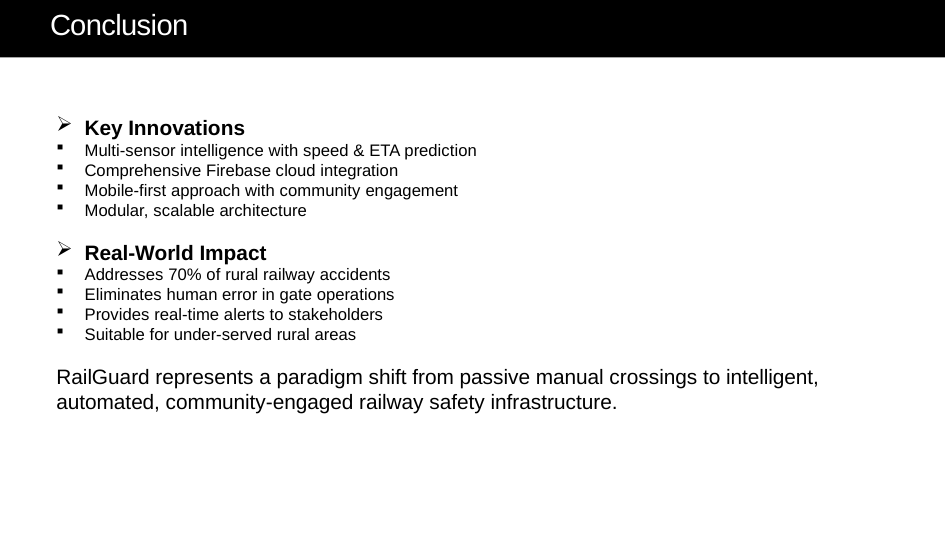

# Conclusion
Key Innovations
Multi-sensor intelligence with speed & ETA prediction
Comprehensive Firebase cloud integration
Mobile-first approach with community engagement
Modular, scalable architecture

Real-World Impact
Addresses 70% of rural railway accidents
Eliminates human error in gate operations
Provides real-time alerts to stakeholders
Suitable for under-served rural areas

RailGuard represents a paradigm shift from passive manual crossings to intelligent, automated, community-engaged railway safety infrastructure.
Summary